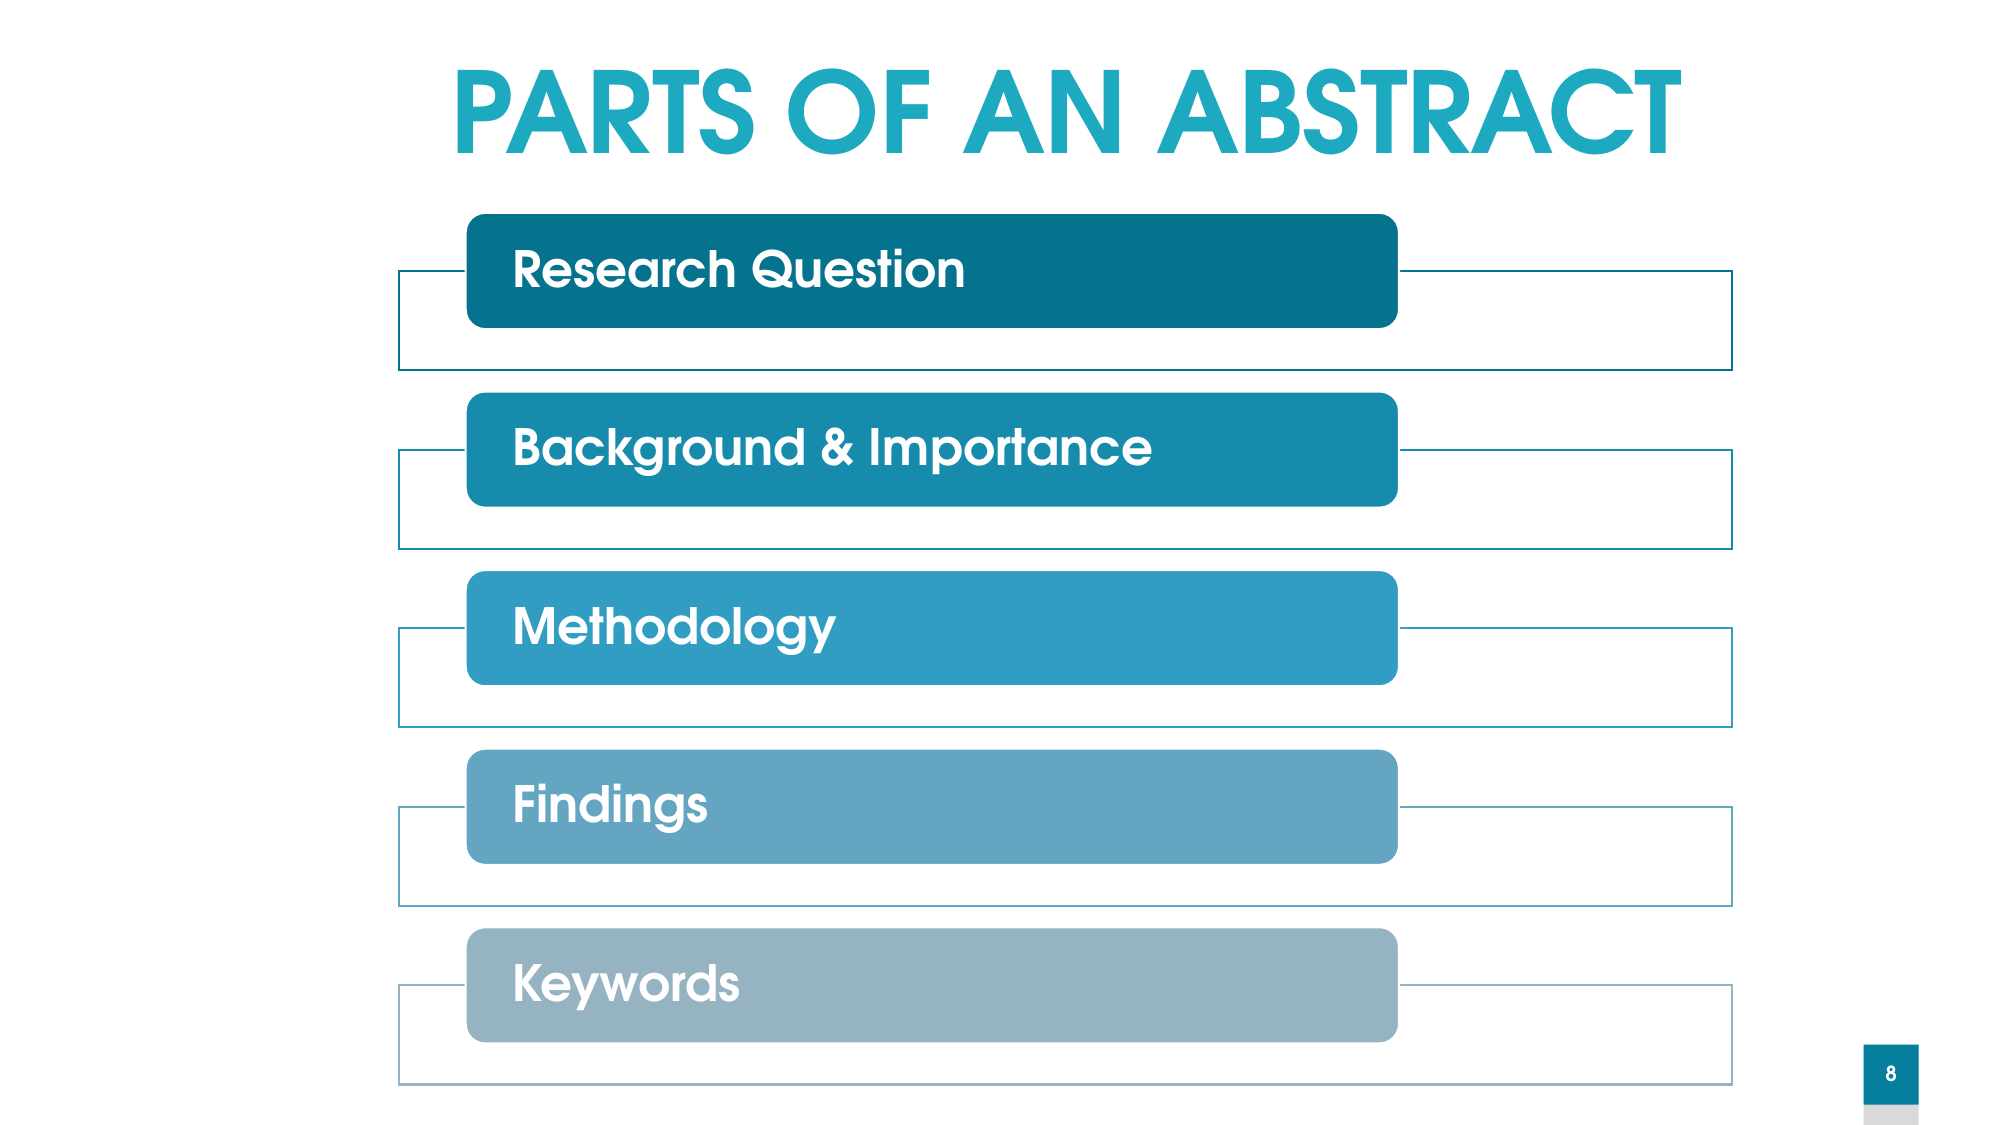

PARTS OF AN ABSTRACT
Research Question
Background & Importance
Methodology
Findings
Keywords